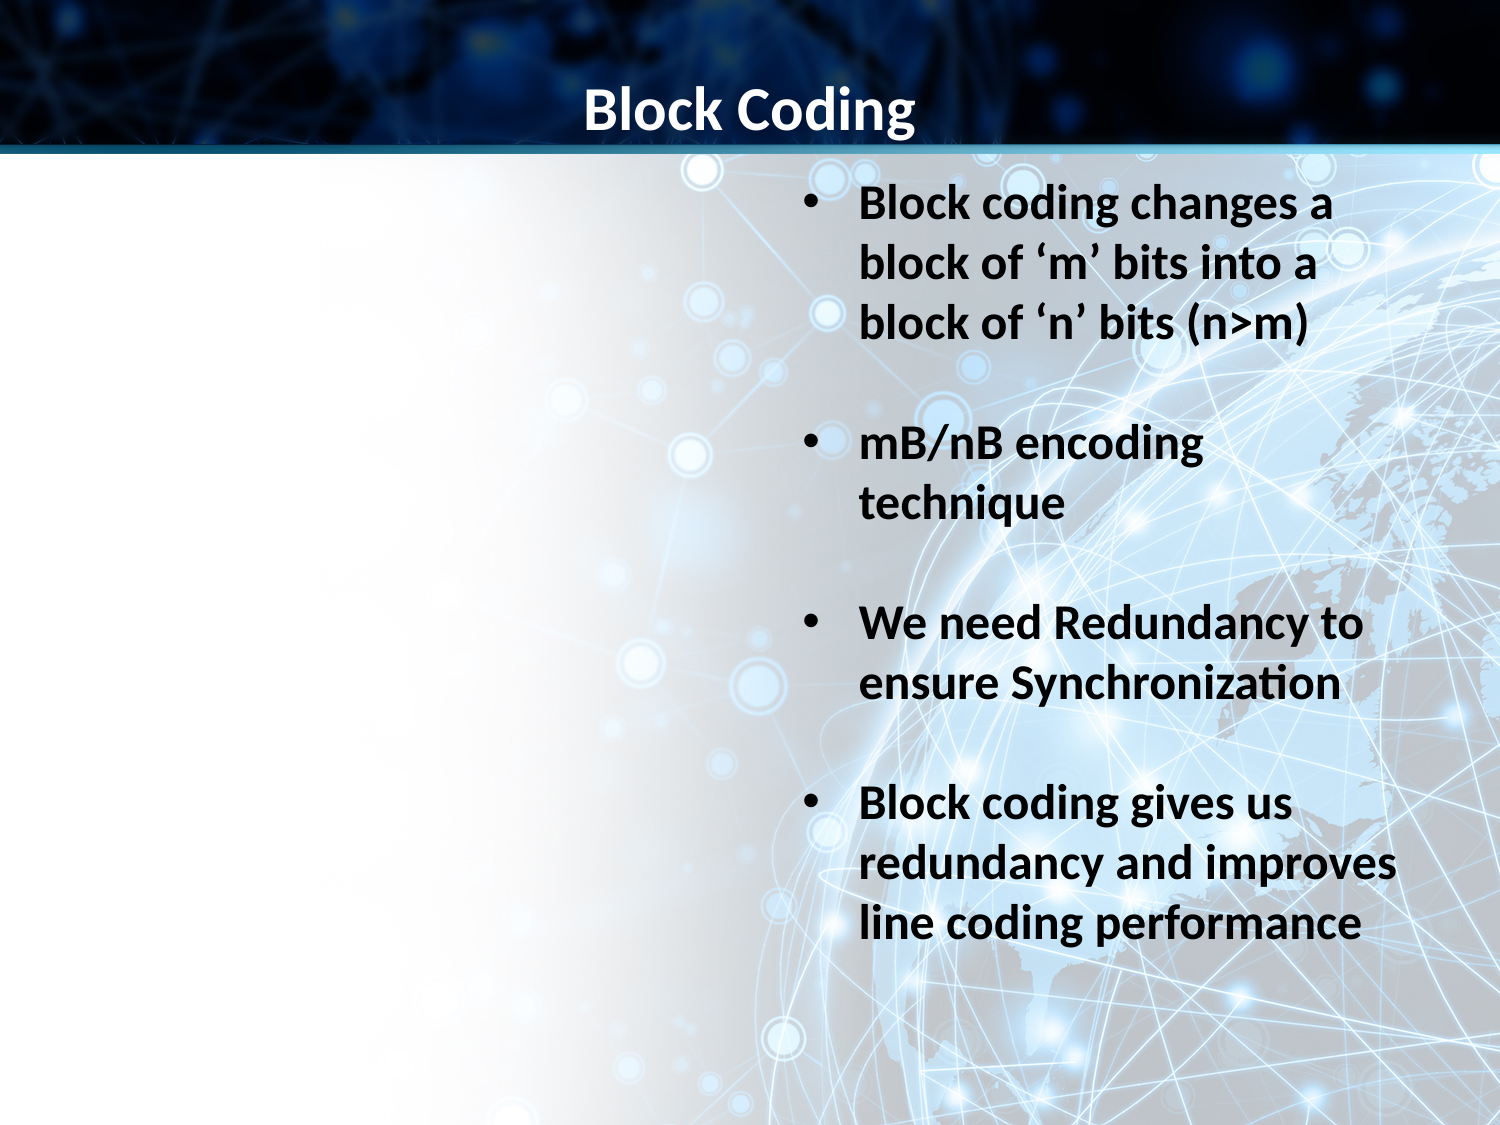

Block Coding
Block coding changes a block of ‘m’ bits into a block of ‘n’ bits (n>m)

mB/nB encoding
     technique

We need Redundancy to ensure Synchronization

Block coding gives us redundancy and improves line coding performance